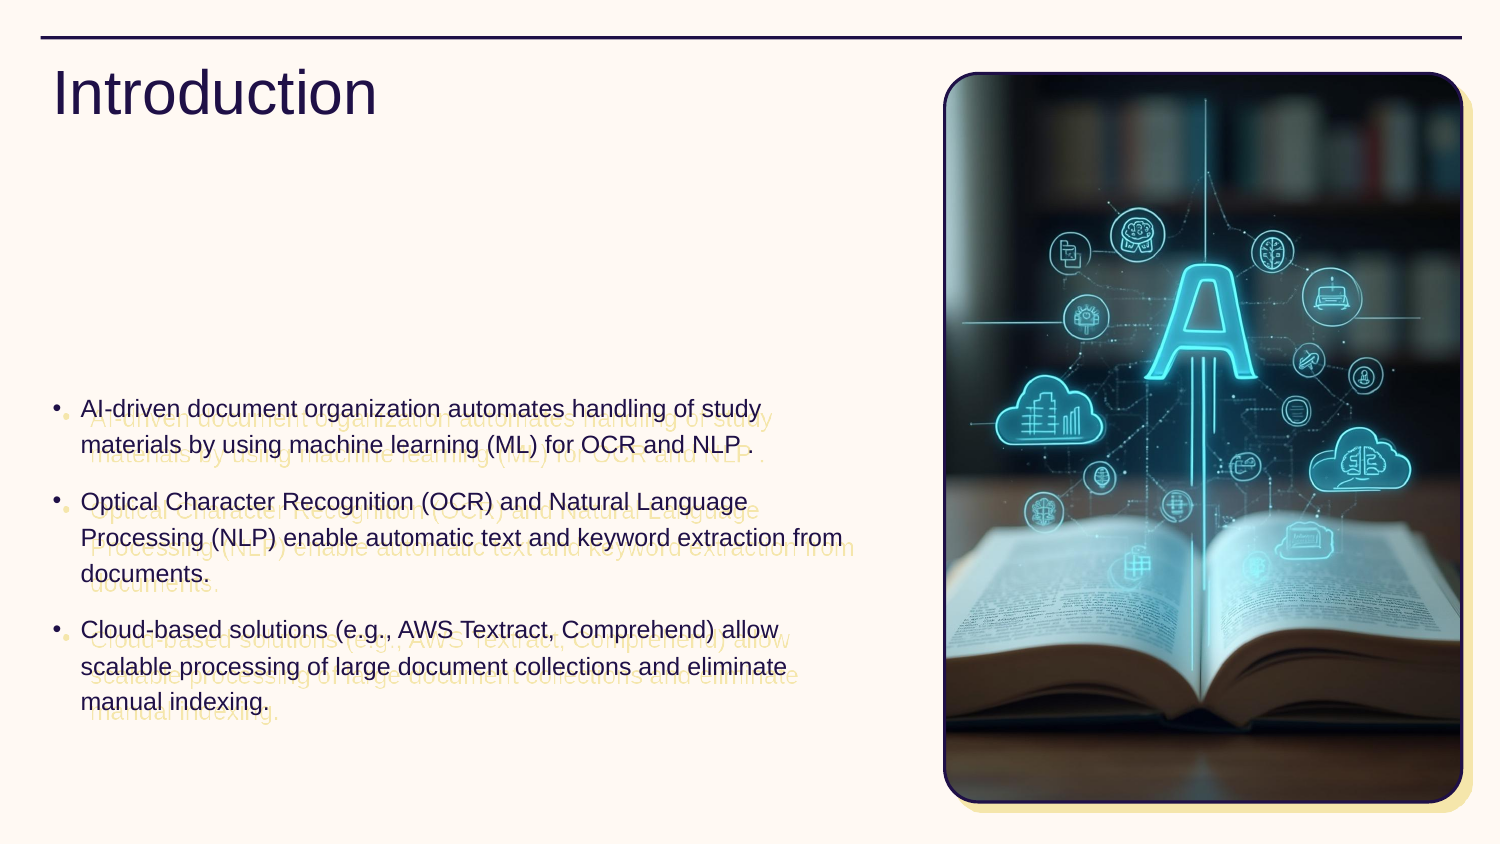

# Introduction

AI-driven document organization automates handling of study materials by using machine learning (ML) for OCR and NLP .
Optical Character Recognition (OCR) and Natural Language Processing (NLP) enable automatic text and keyword extraction from documents.
Cloud-based solutions (e.g., AWS Textract, Comprehend) allow scalable processing of large document collections and eliminate manual indexing.